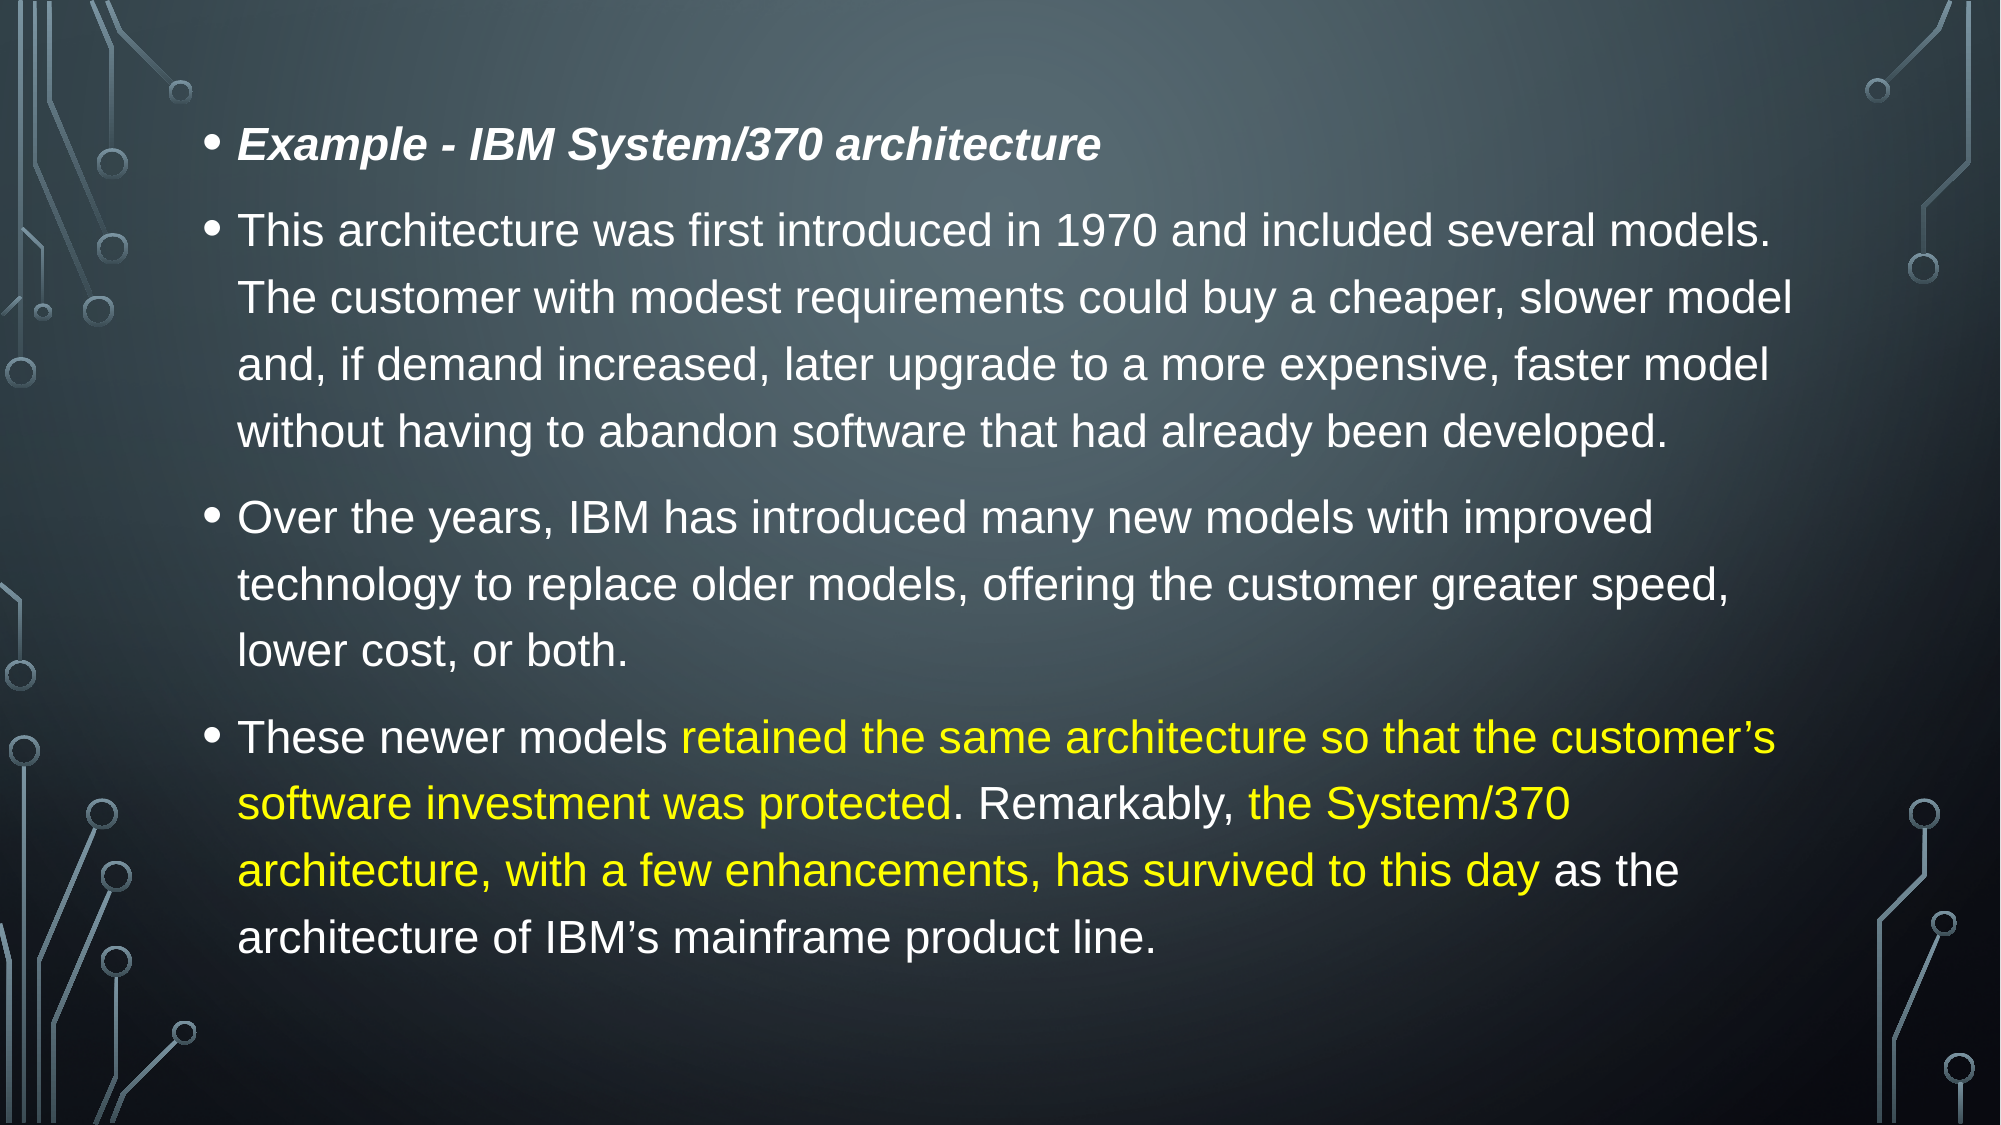

Example - IBM System/370 architecture
This architecture was first introduced in 1970 and included several models. The customer with modest requirements could buy a cheaper, slower model and, if demand increased, later upgrade to a more expensive, faster model without having to abandon software that had already been developed.
Over the years, IBM has introduced many new models with improved technology to replace older models, offering the customer greater speed, lower cost, or both.
These newer models retained the same architecture so that the customer’s software investment was protected. Remarkably, the System/370 architecture, with a few enhancements, has survived to this day as the architecture of IBM’s mainframe product line.